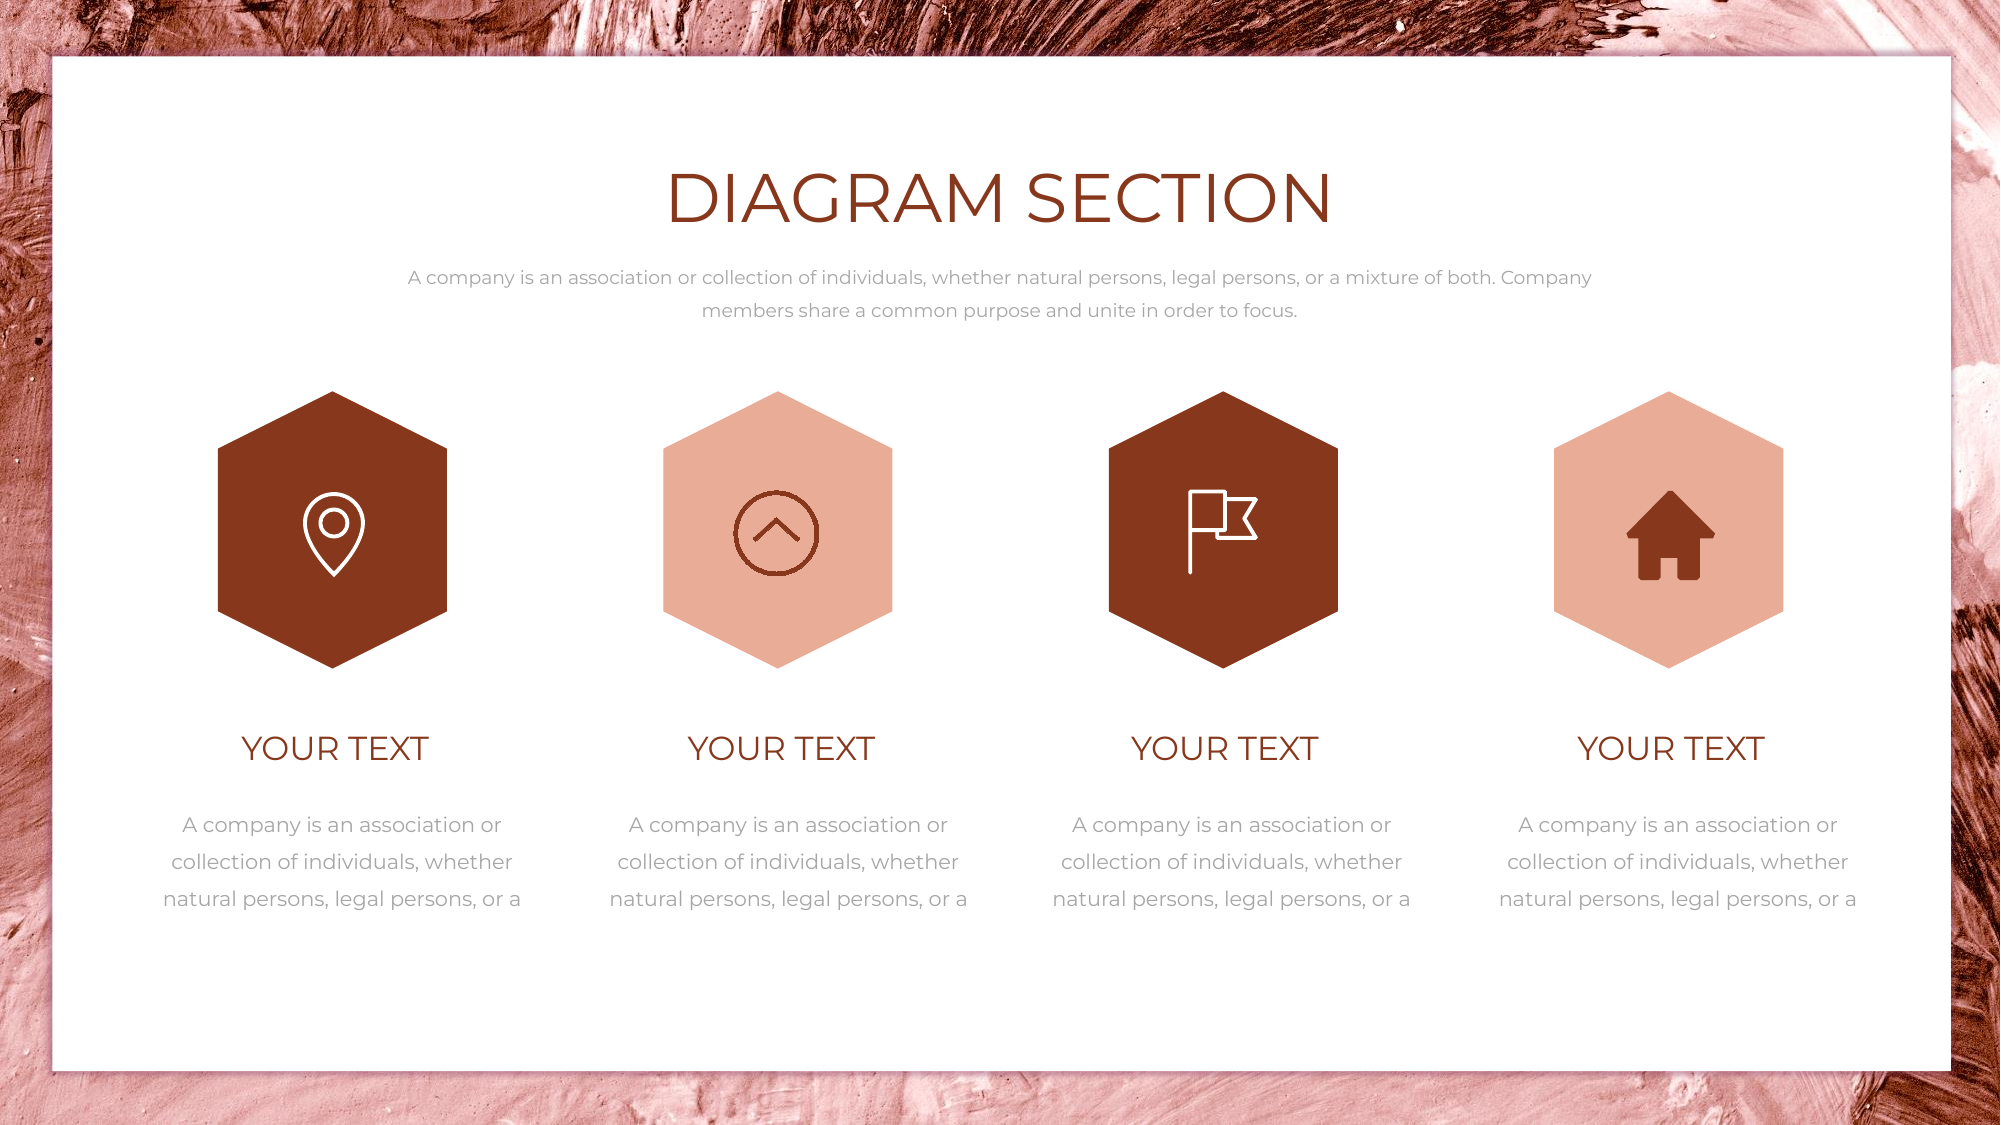

DIAGRAM SECTION
A company is an association or collection of individuals, whether natural persons, legal persons, or a mixture of both. Company members share a common purpose and unite in order to focus.
e7d195523061f1c08d347f6bf0421bdacd46f3c1815d51b81E1CE79090F8942429A56C6AE2B3163BABA1A3FCE285BEC4FF43A5085572A94AD2C0A17AE448F24FA68DD62479D8C0666FEB6710638384D2E85B87C784F043AD907992C6DE2B4F8591AE4D16167D114786C06D385161894F616957FD3983CF1AB0A47B4637764B0A70EEF984729FF86B931950B2F8D8CD92

YOUR TEXT
YOUR TEXT
YOUR TEXT
YOUR TEXT
A company is an association or collection of individuals, whether natural persons, legal persons, or a
A company is an association or collection of individuals, whether natural persons, legal persons, or a
A company is an association or collection of individuals, whether natural persons, legal persons, or a
A company is an association or collection of individuals, whether natural persons, legal persons, or a